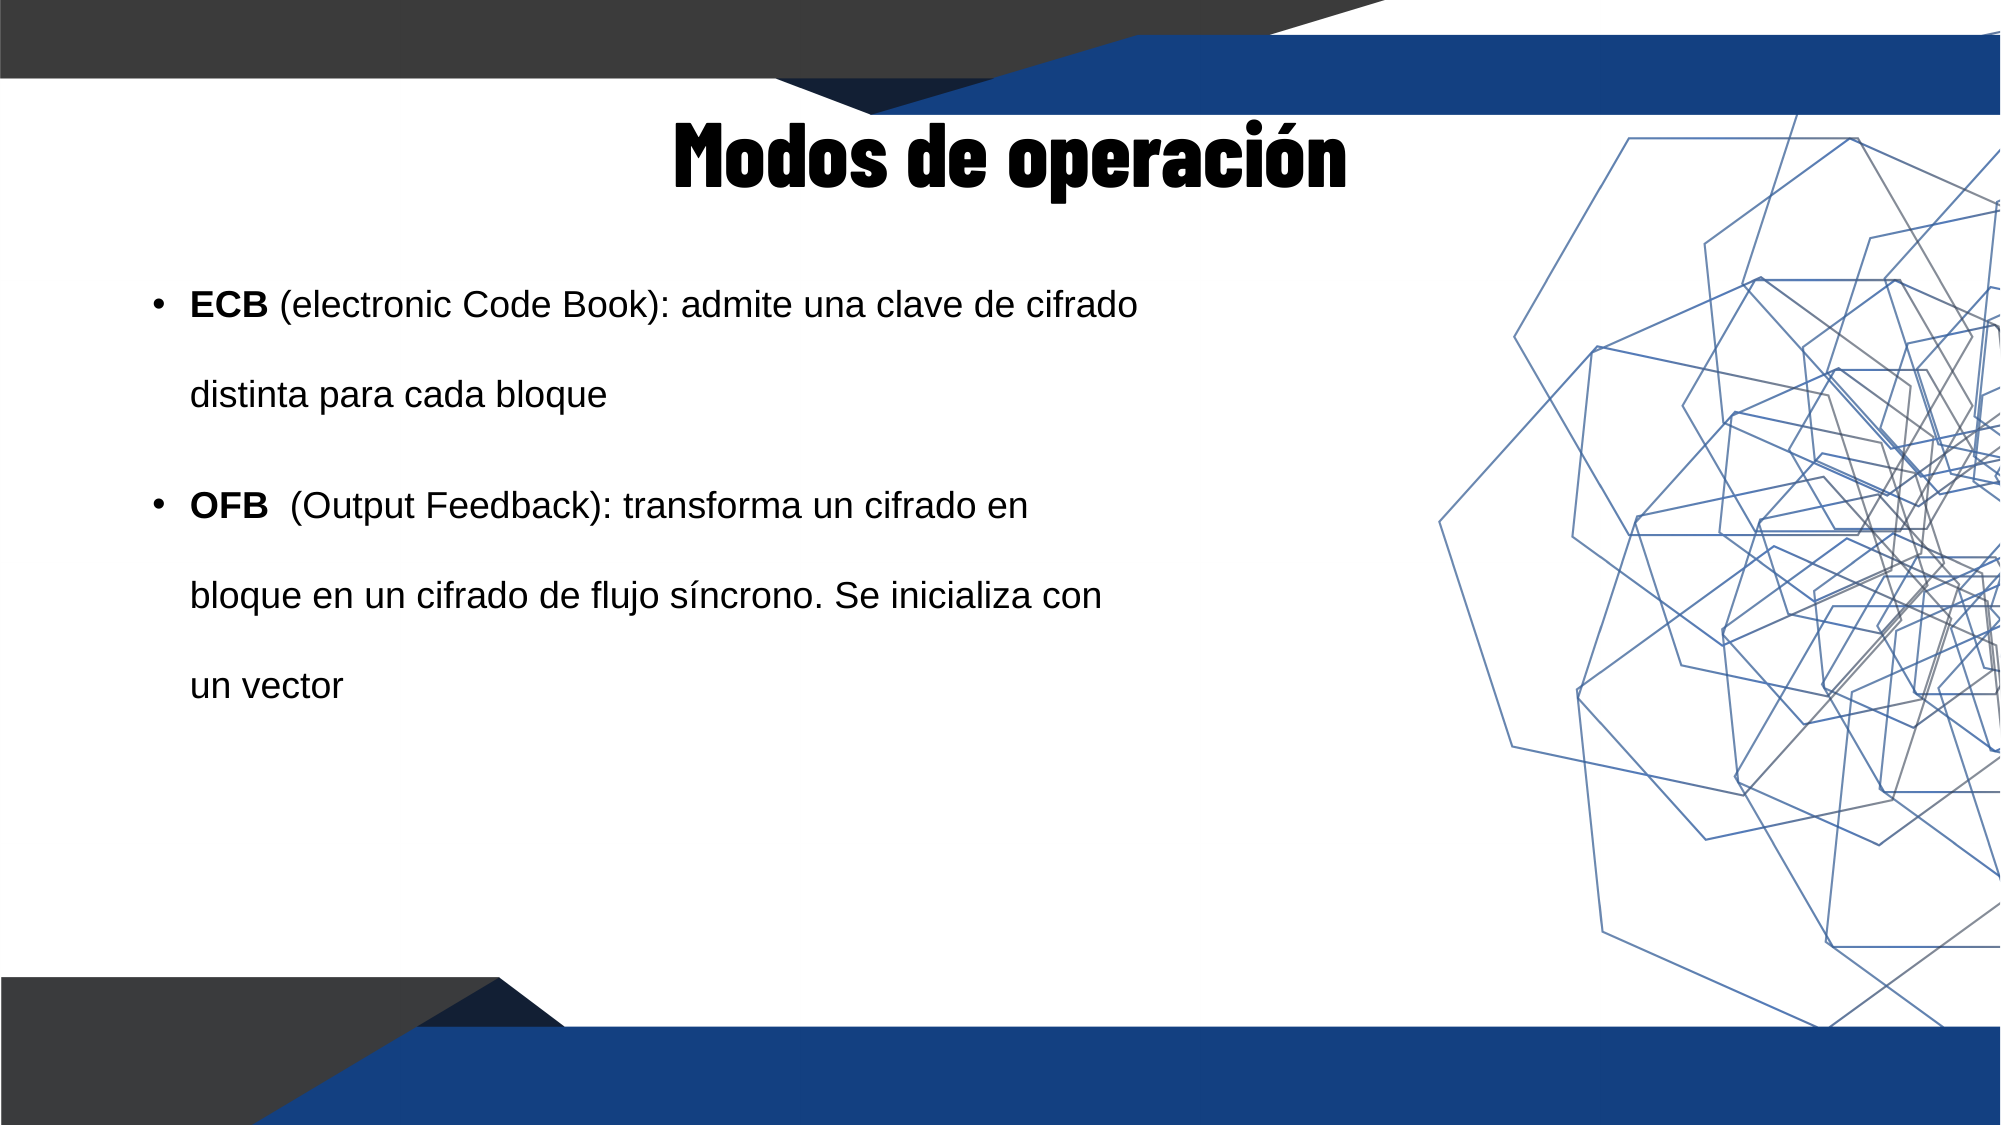

Modos de operación
ECB (electronic Code Book): admite una clave de cifrado distinta para cada bloque
OFB  (Output Feedback): transforma un cifrado en bloque en un cifrado de flujo síncrono. Se inicializa con un vector